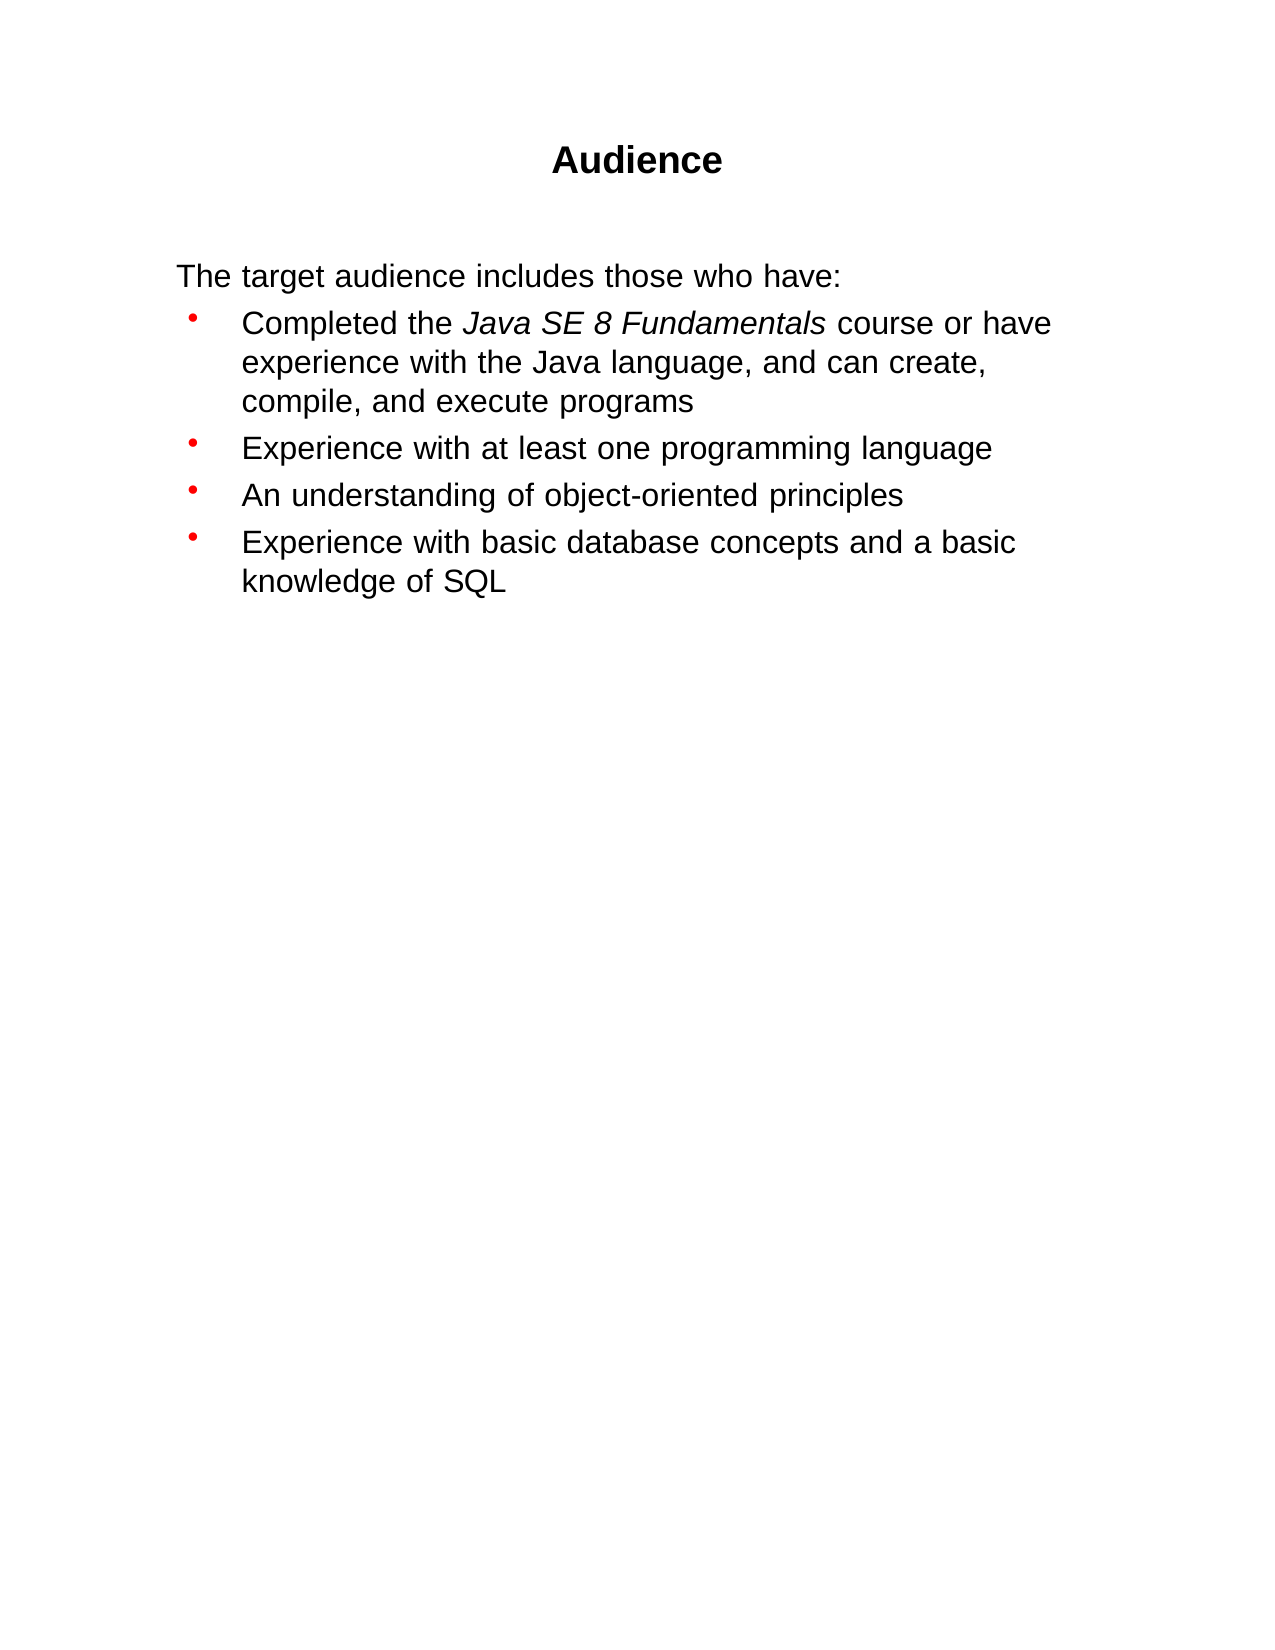

Audience

The target audience includes those who have:
Completed the Java SE 8 Fundamentals course or have experience with the Java language, and can create, compile, and execute programs
Experience with at least one programming language
An understanding of object-oriented principles
Experience with basic database concepts and a basic knowledge of SQL